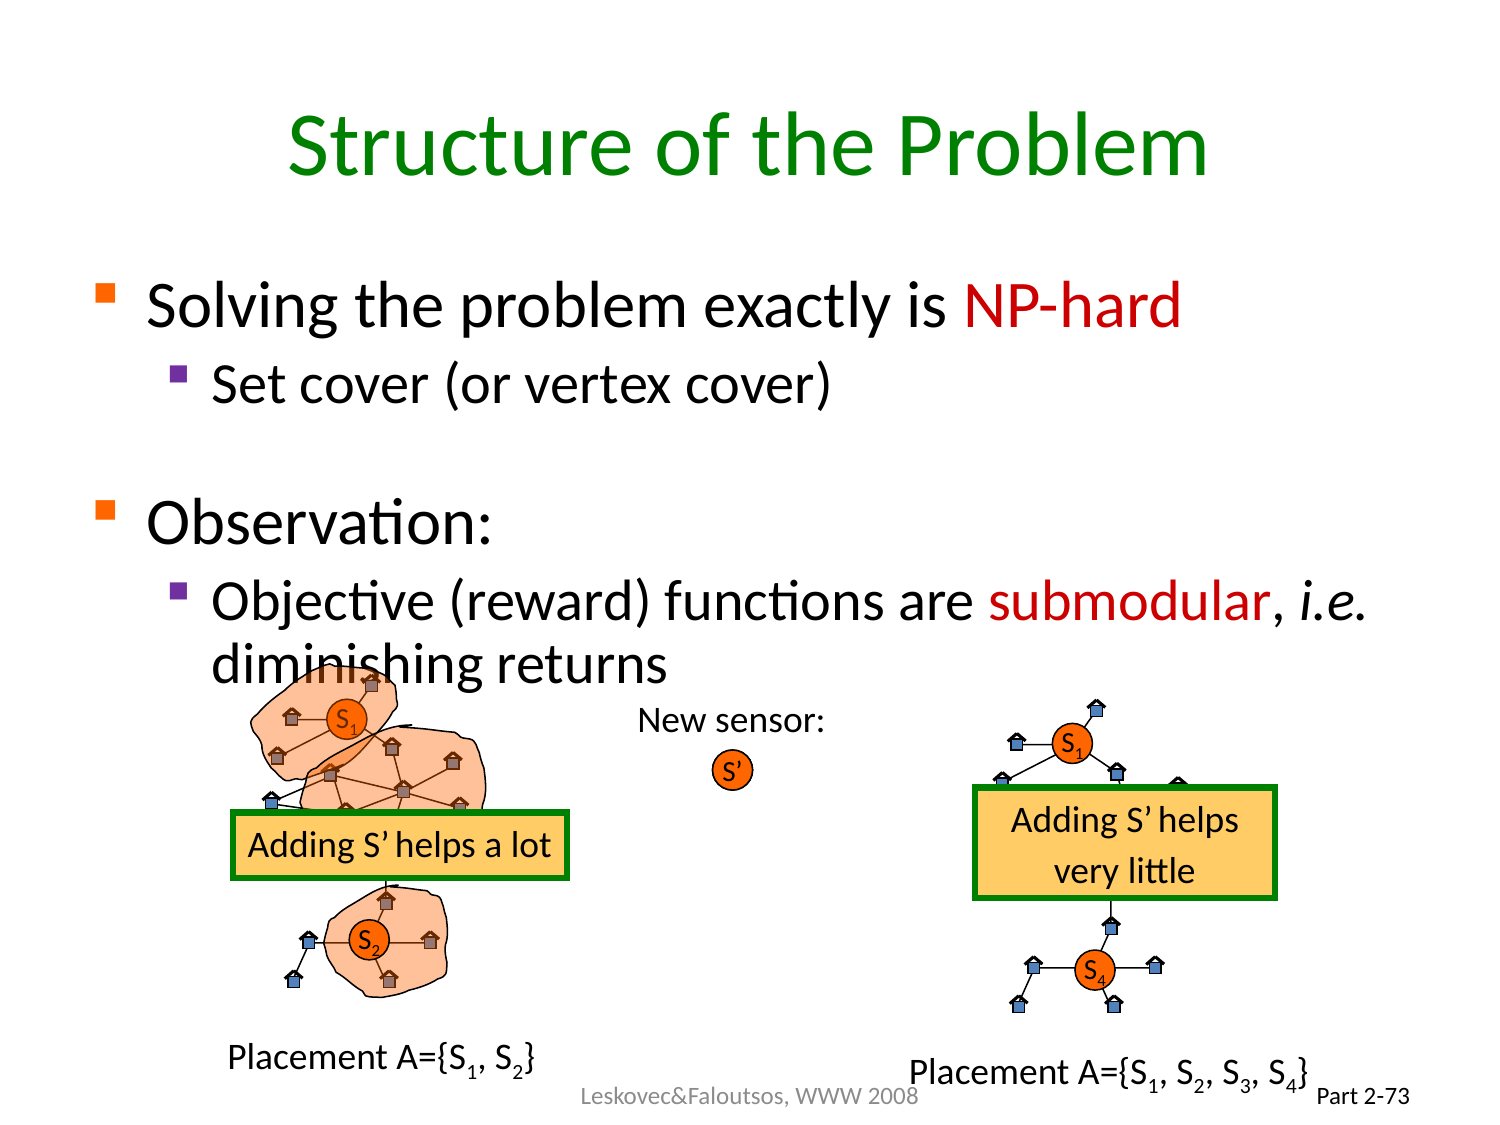

# Structure of the Problem
Solving the problem exactly is NP-hard
Set cover (or vertex cover)

Observation:
Objective (reward) functions are submodular, i.e. diminishing returns

New sensor:
S1

S1

S’
S’
Adding S’ helps very little
Adding S’ helps a lot
S2
S3

S2
S4
Placement A={S1, S2}
Placement A={S1, S2, S3, S4}
Leskovec&Faloutsos, WWW 2008
Part 2-73